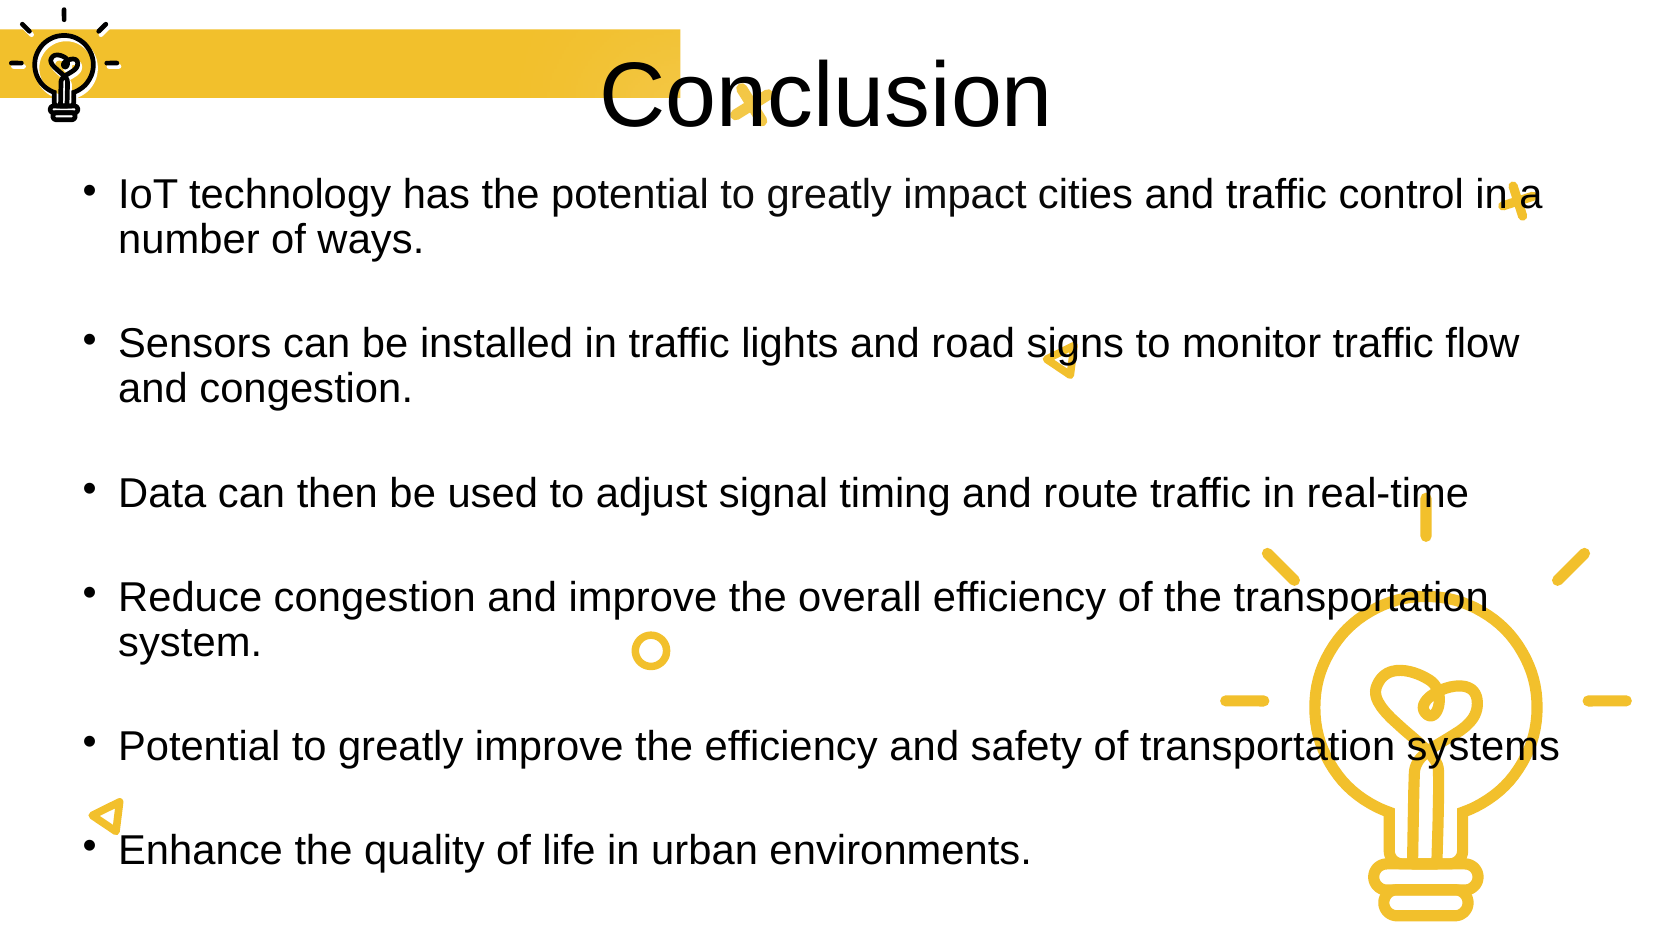

Conclusion
# IoT technology has the potential to greatly impact cities and traffic control in a number of ways.
Sensors can be installed in traffic lights and road signs to monitor traffic flow and congestion.
Data can then be used to adjust signal timing and route traffic in real-time
Reduce congestion and improve the overall efficiency of the transportation system.
Potential to greatly improve the efficiency and safety of transportation systems
Enhance the quality of life in urban environments.